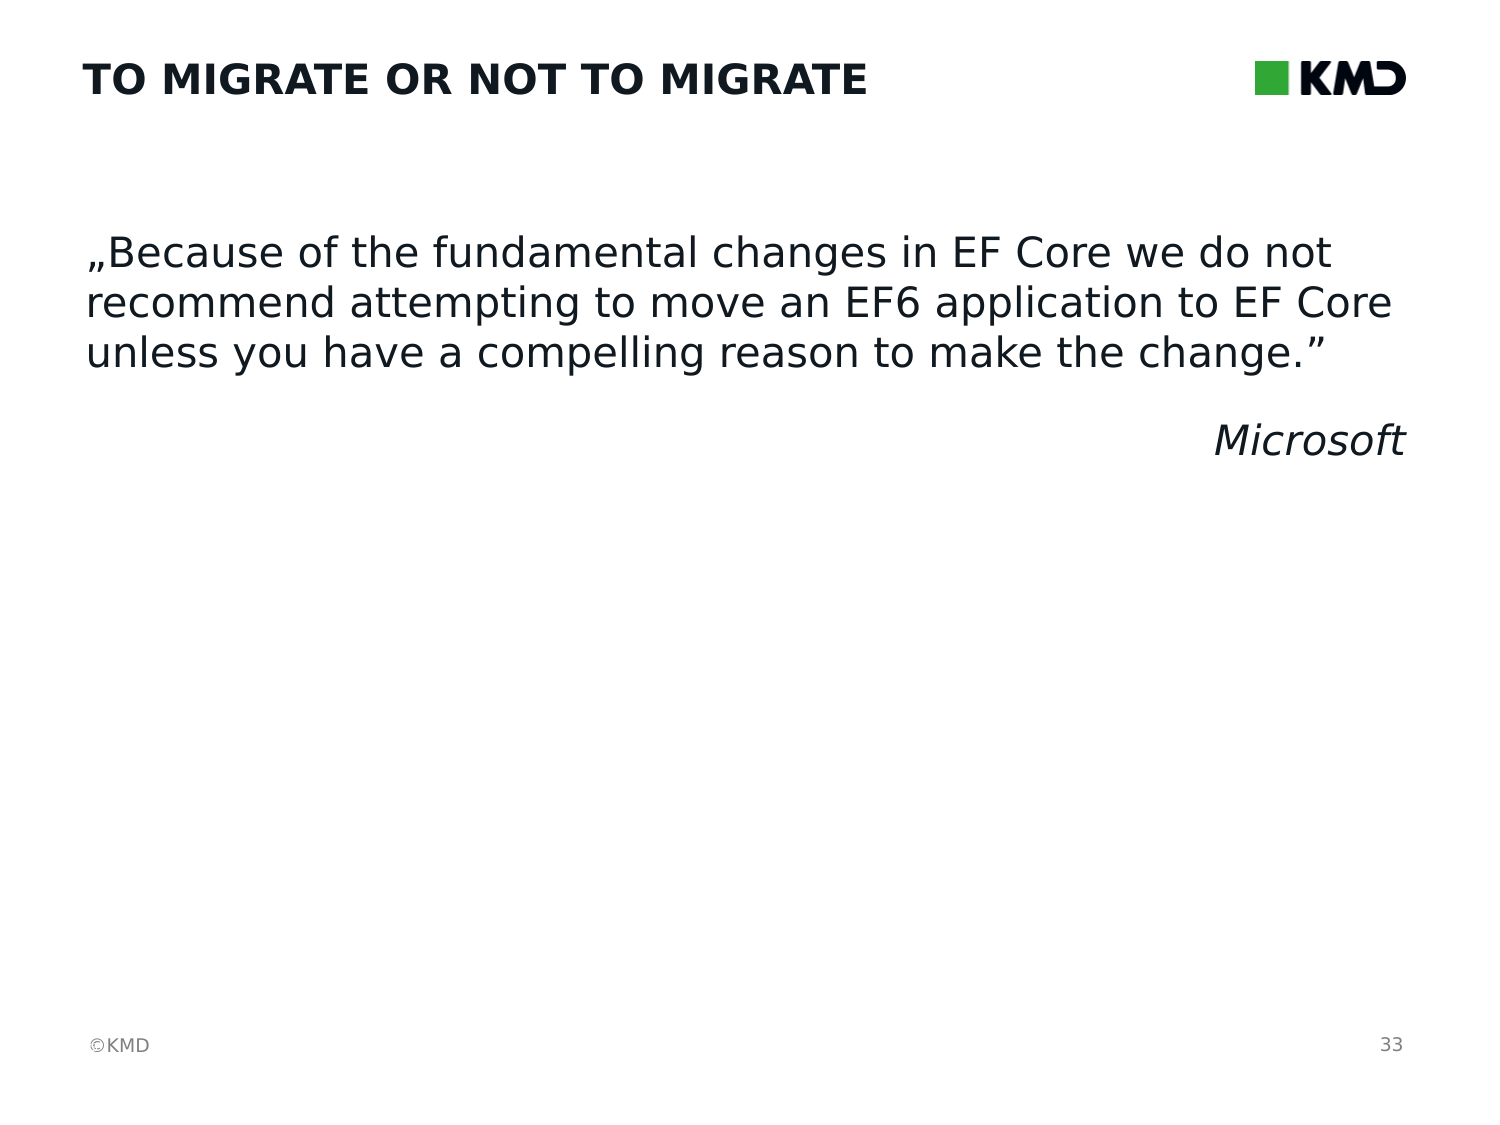

# To Migrate or not to migrate
„Because of the fundamental changes in EF Core we do not recommend attempting to move an EF6 application to EF Core unless you have a compelling reason to make the change.”
Microsoft

33